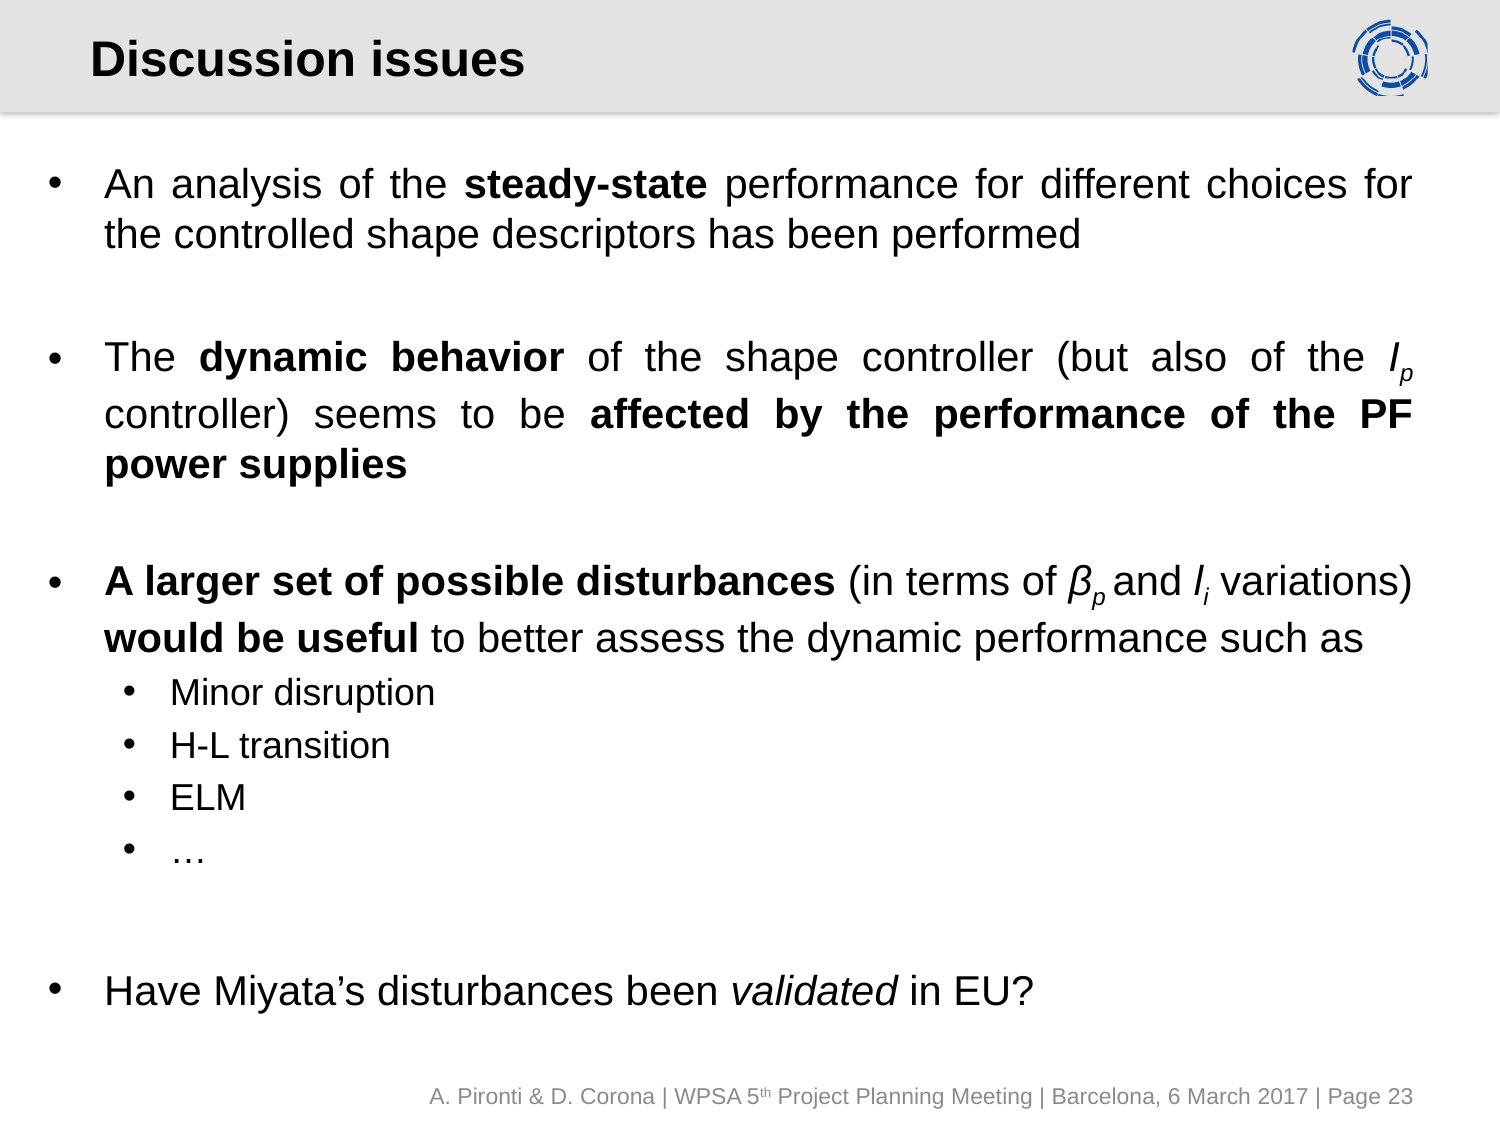

# Discussion issues
An analysis of the steady-state performance for different choices for the controlled shape descriptors has been performed

The dynamic behavior of the shape controller (but also of the Ip controller) seems to be affected by the performance of the PF power supplies

A larger set of possible disturbances (in terms of βp and li variations) would be useful to better assess the dynamic performance such as
Minor disruption
H-L transition
ELM
…

Have Miyata’s disturbances been validated in EU?

A. Pironti & D. Corona | WPSA 5th Project Planning Meeting | Barcelona, 6 March 2017 | Page 23